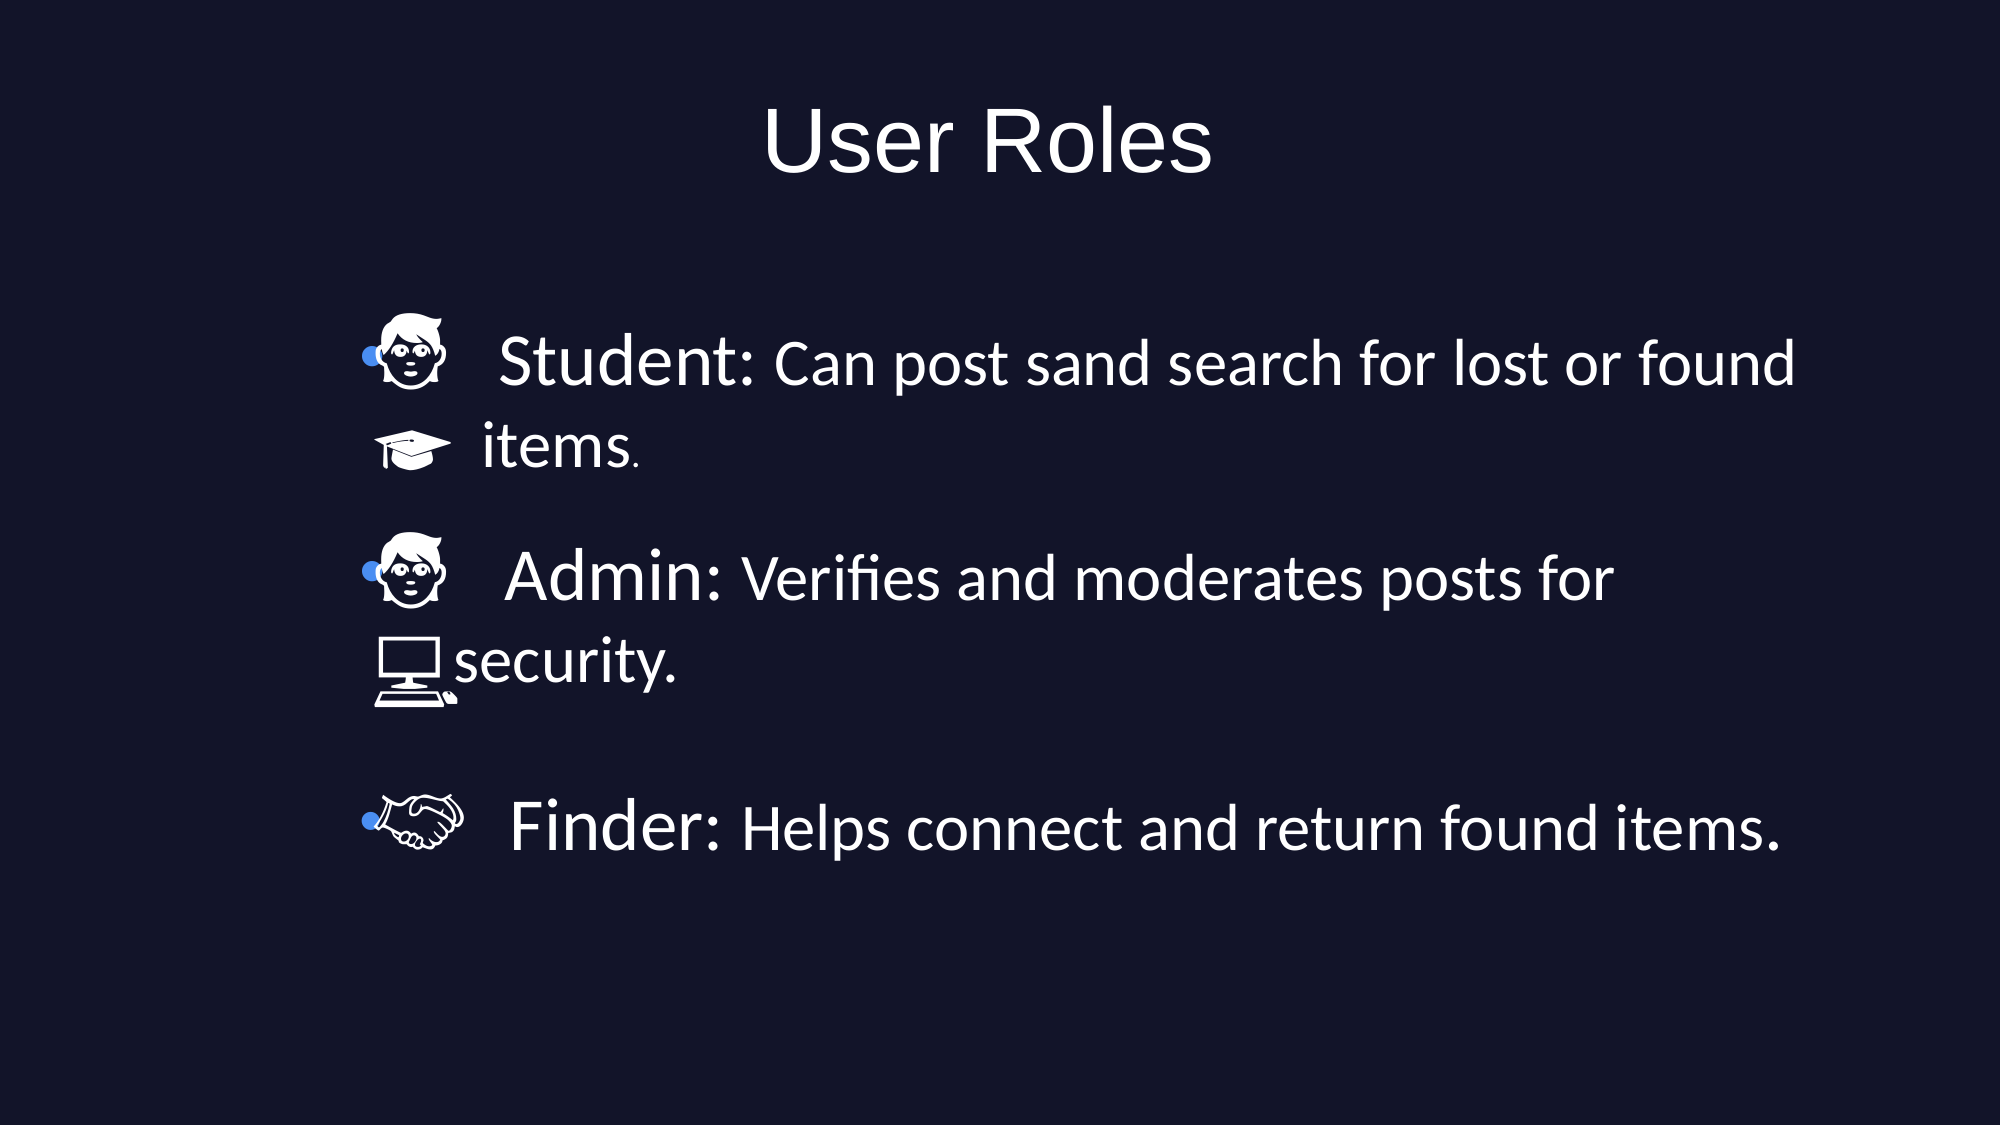

User Roles
🧑‍🎓
 Student: Can post sand search for lost or found items.

   Admin: Verifies and moderates posts for                  security.

     Finder: Helps connect and return found items.
🧑‍💻
🤝